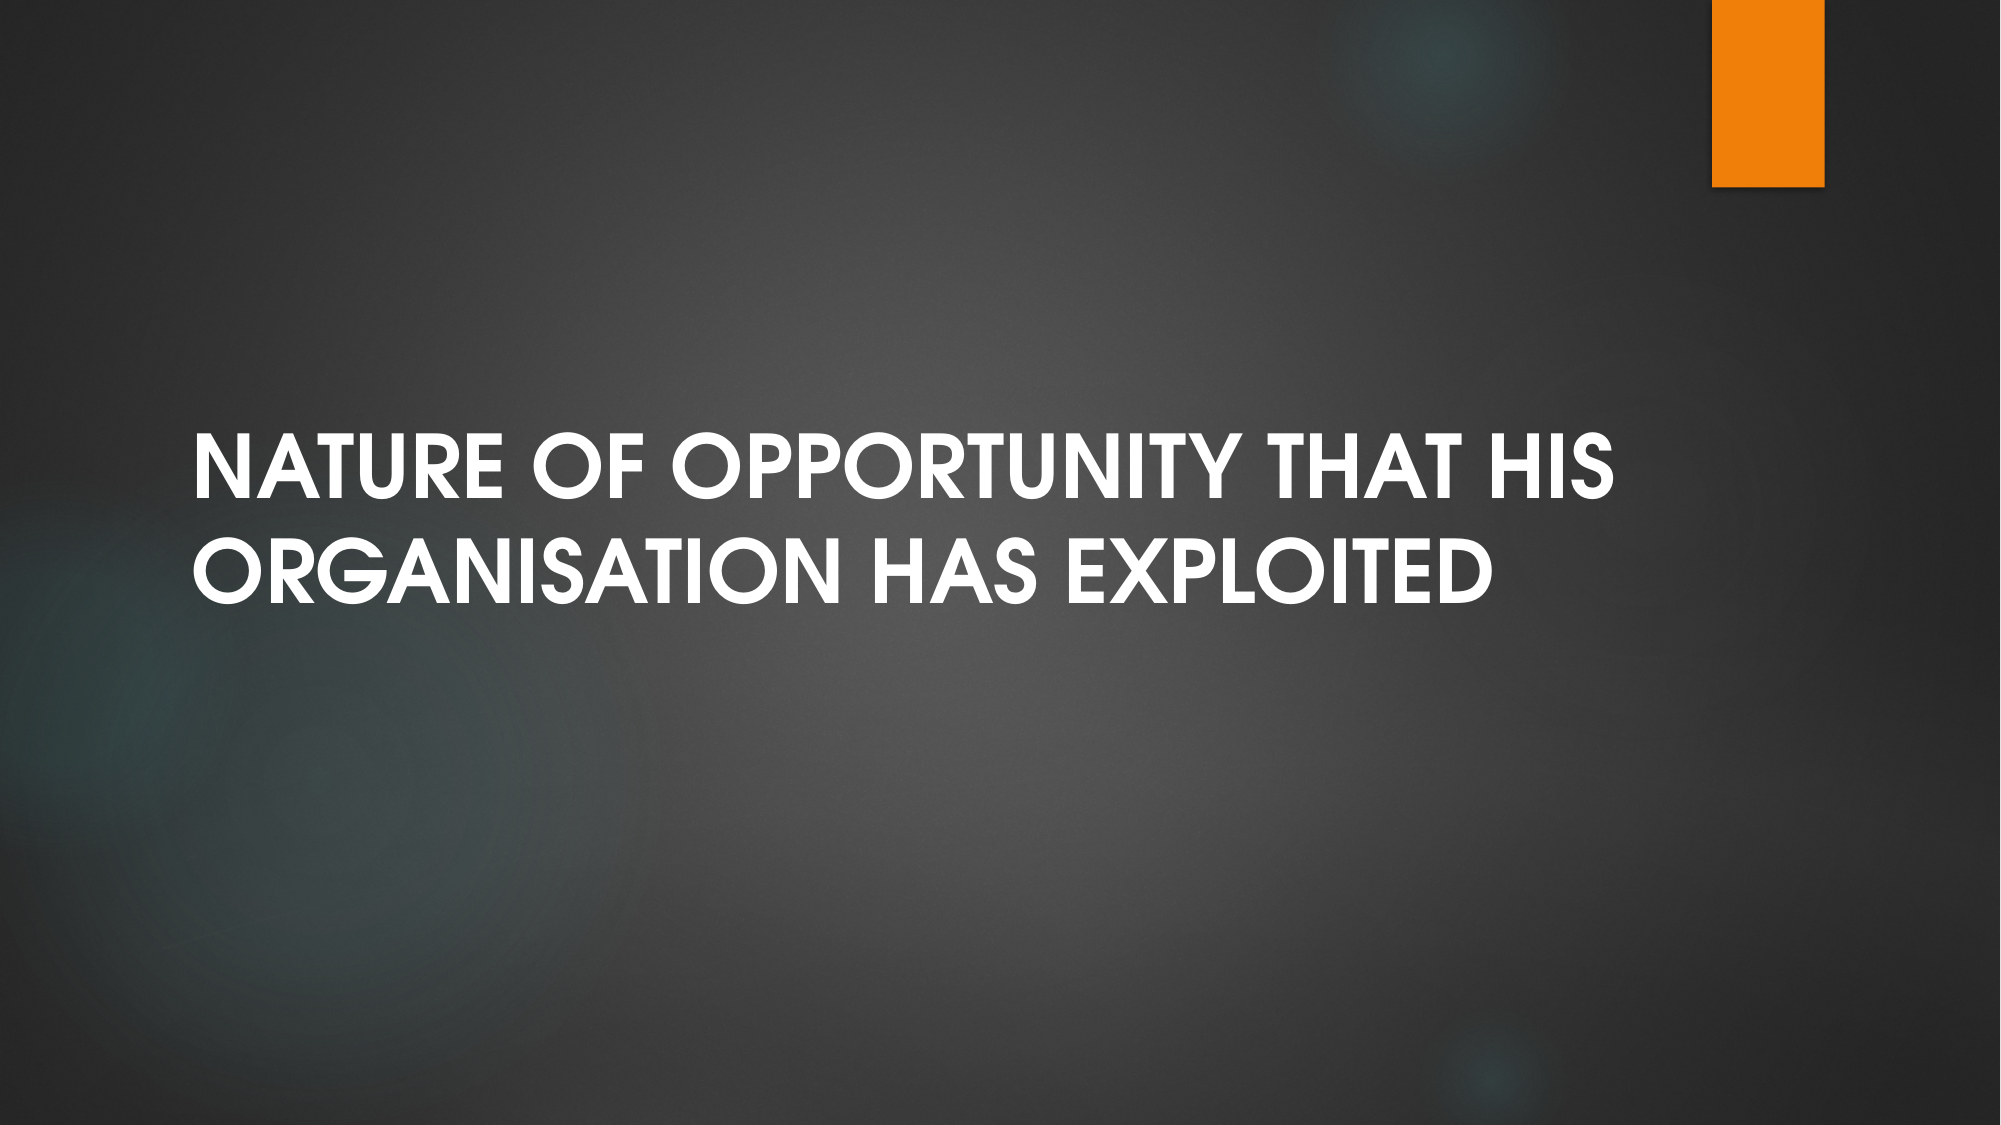

# NATURE OF OPPORTUNITY THAT HIS ORGANISATION HAS EXPLOITED